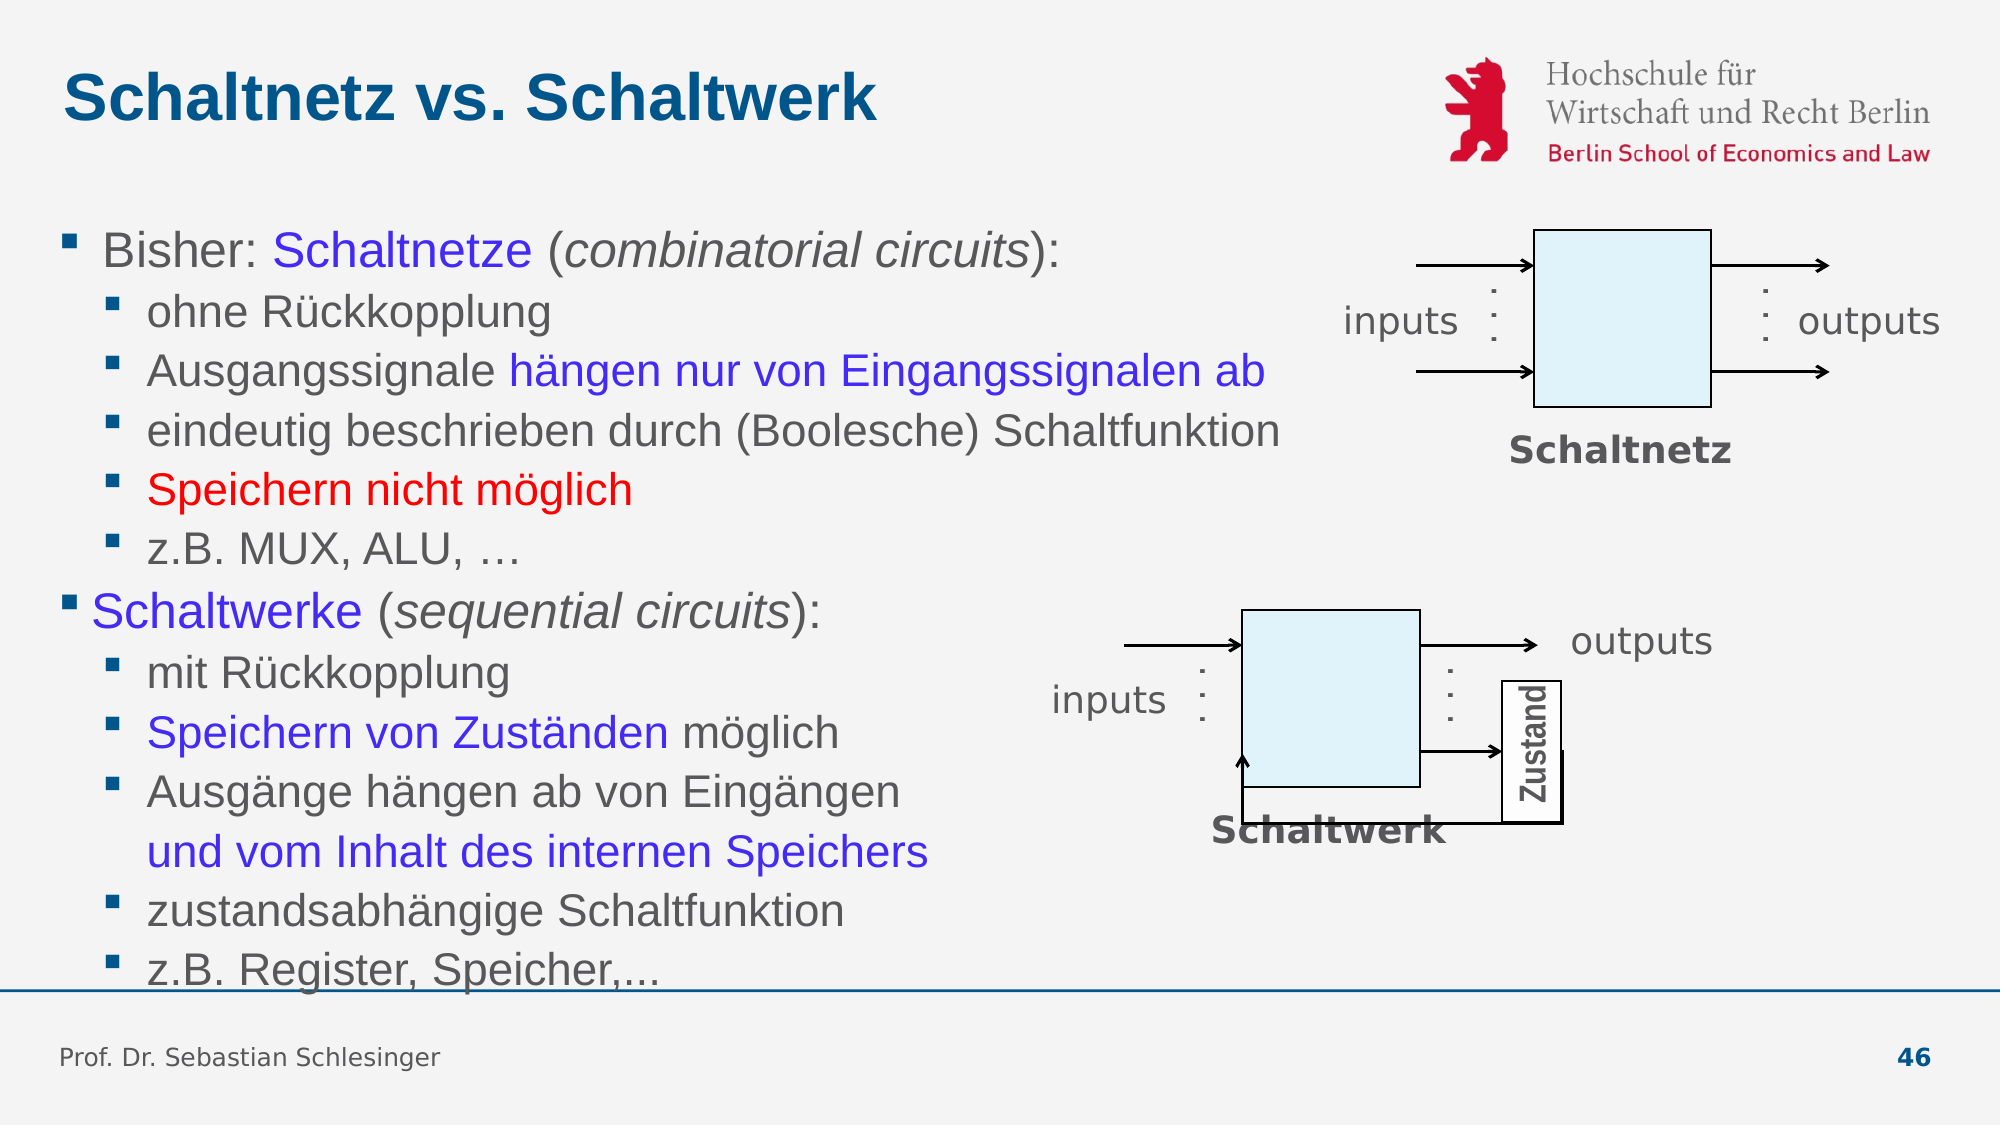

# Schaltnetz vs. Schaltwerk
Bisher: Schaltnetze (combinatorial circuits):
ohne Rückkopplung
Ausgangssignale hängen nur von Eingangssignalen ab
eindeutig beschrieben durch (Boolesche) Schaltfunktion
Speichern nicht möglich
z.B. MUX, ALU, …
Schaltwerke (sequential circuits):
mit Rückkopplung
Speichern von Zuständen möglich
Ausgänge hängen ab von Eingängen
und vom Inhalt des internen Speichers
zustandsabhängige Schaltfunktion
z.B. Register, Speicher,...

. . .
. . .
inputs
outputs
Schaltnetz

outputs
. . .
. . .
inputs

Zustand
Schaltwerk
Prof. Dr. Sebastian Schlesinger
46